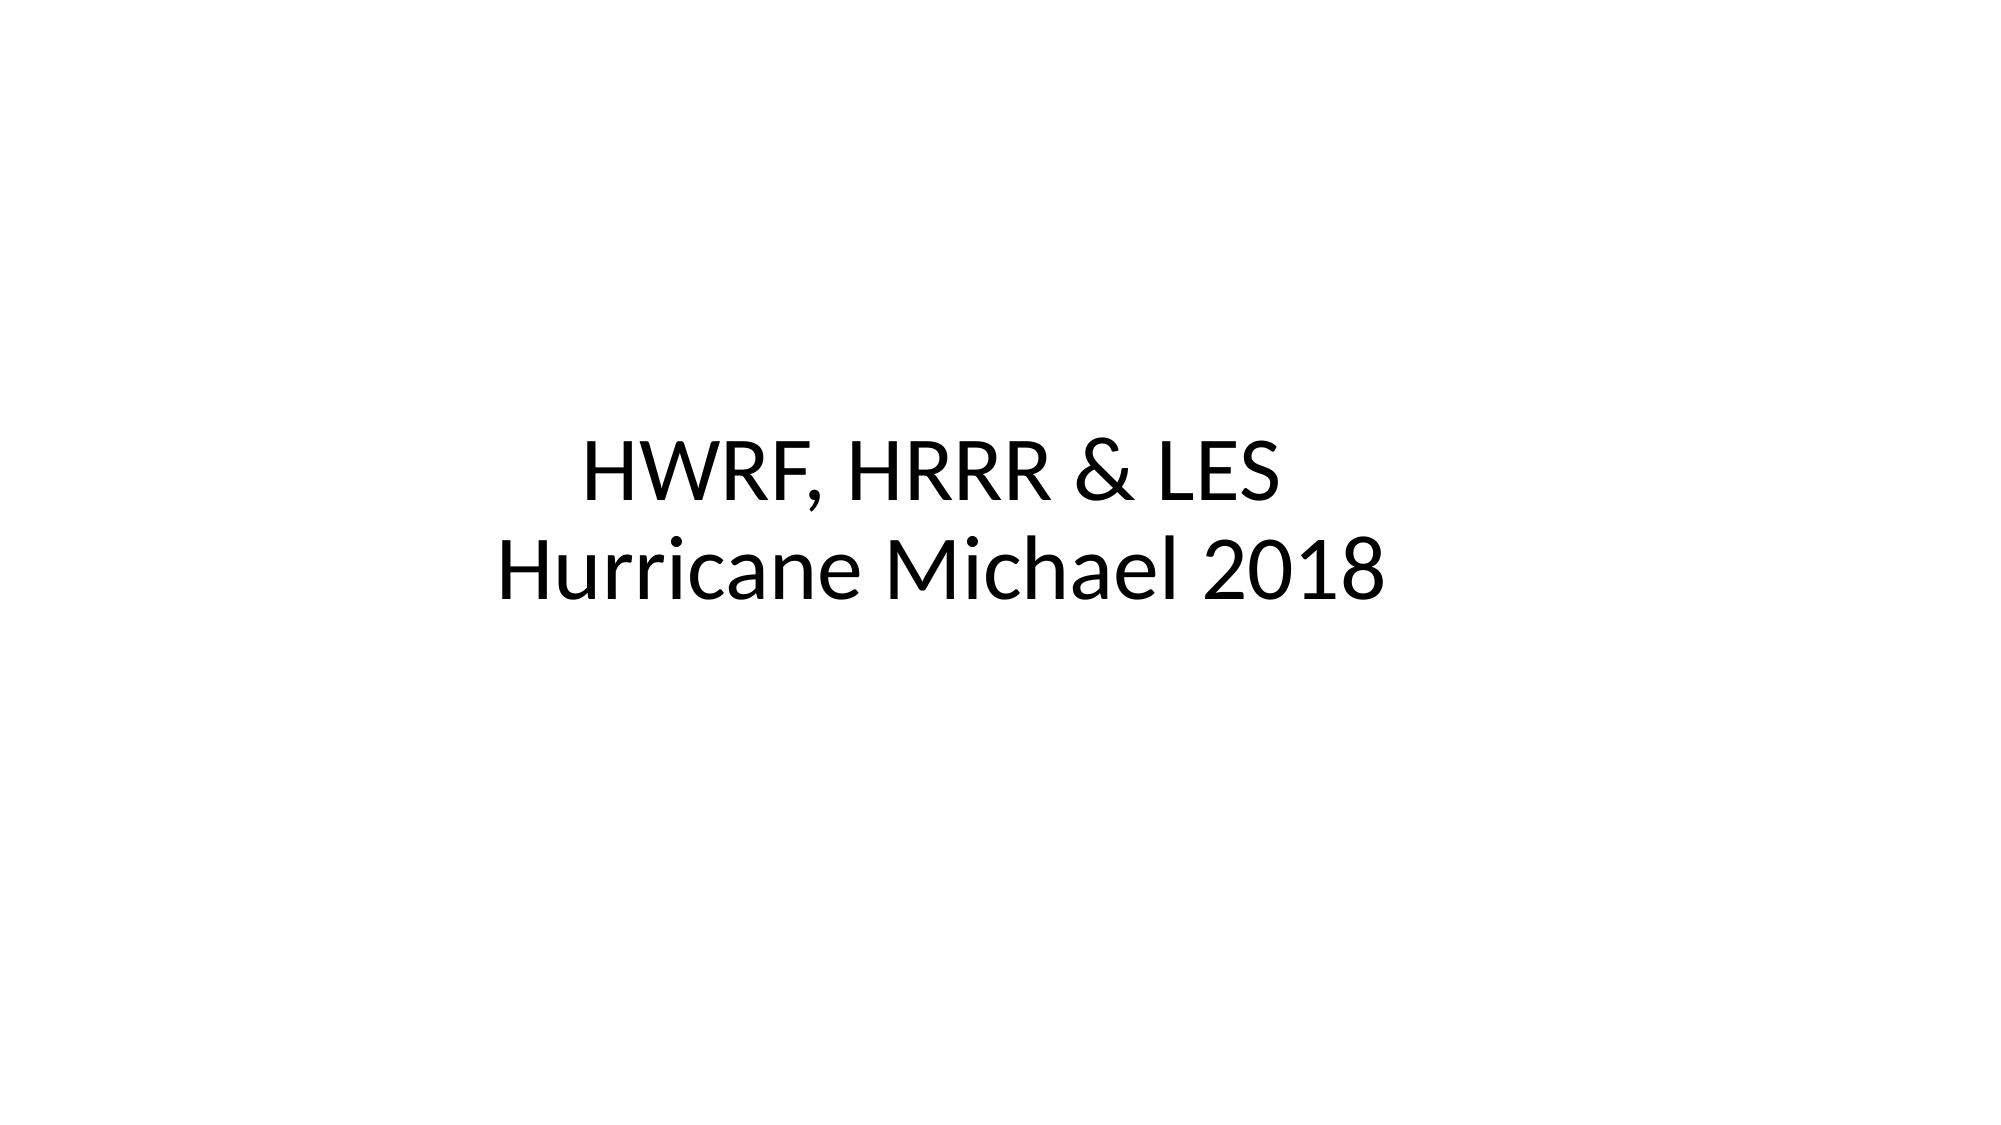

# HWRF, HRRR & LES Hurricane Michael 2018